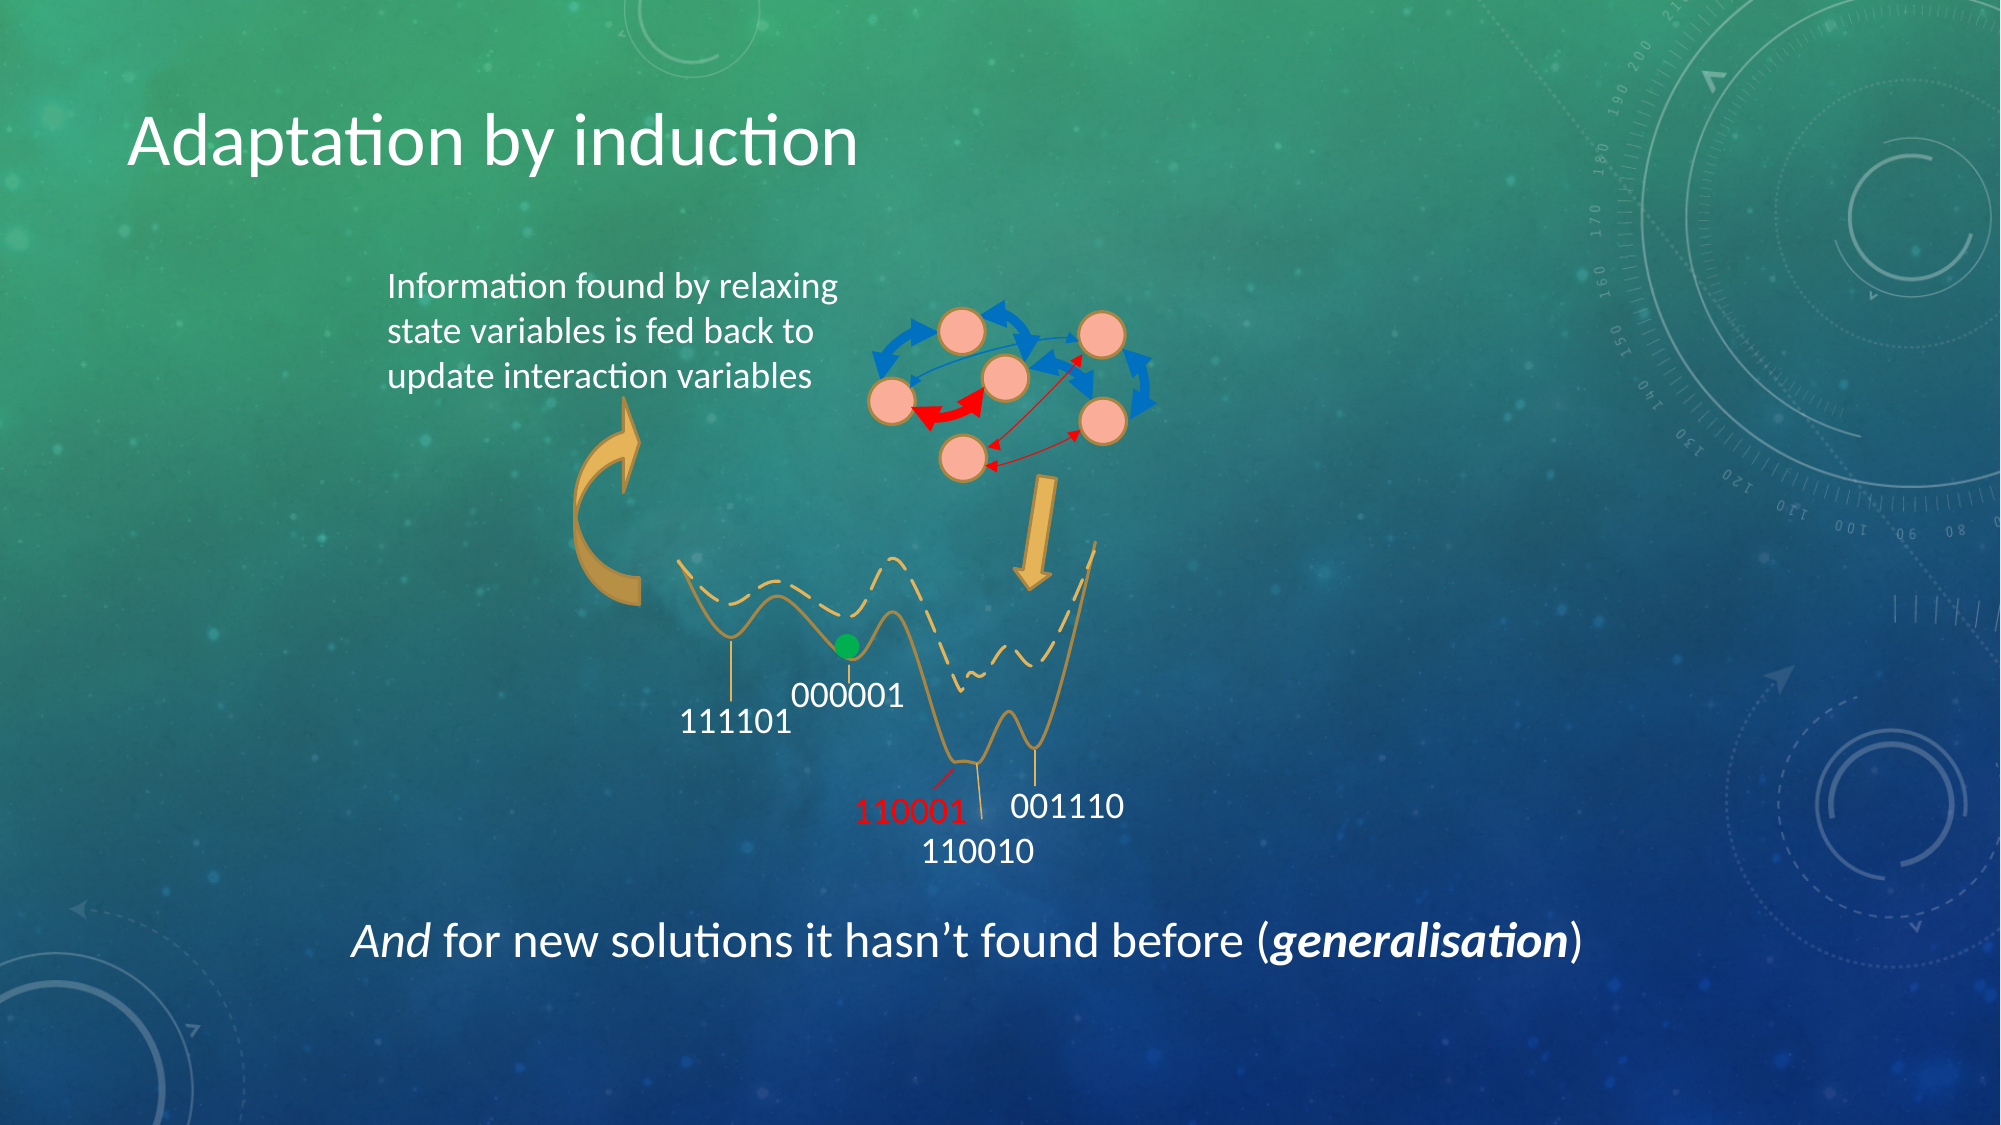

# Adaptation by induction
Information found by relaxing state variables is fed back to update interaction variables

111101
001110
110010
000001
110001
And for new solutions it hasn’t found before (generalisation)